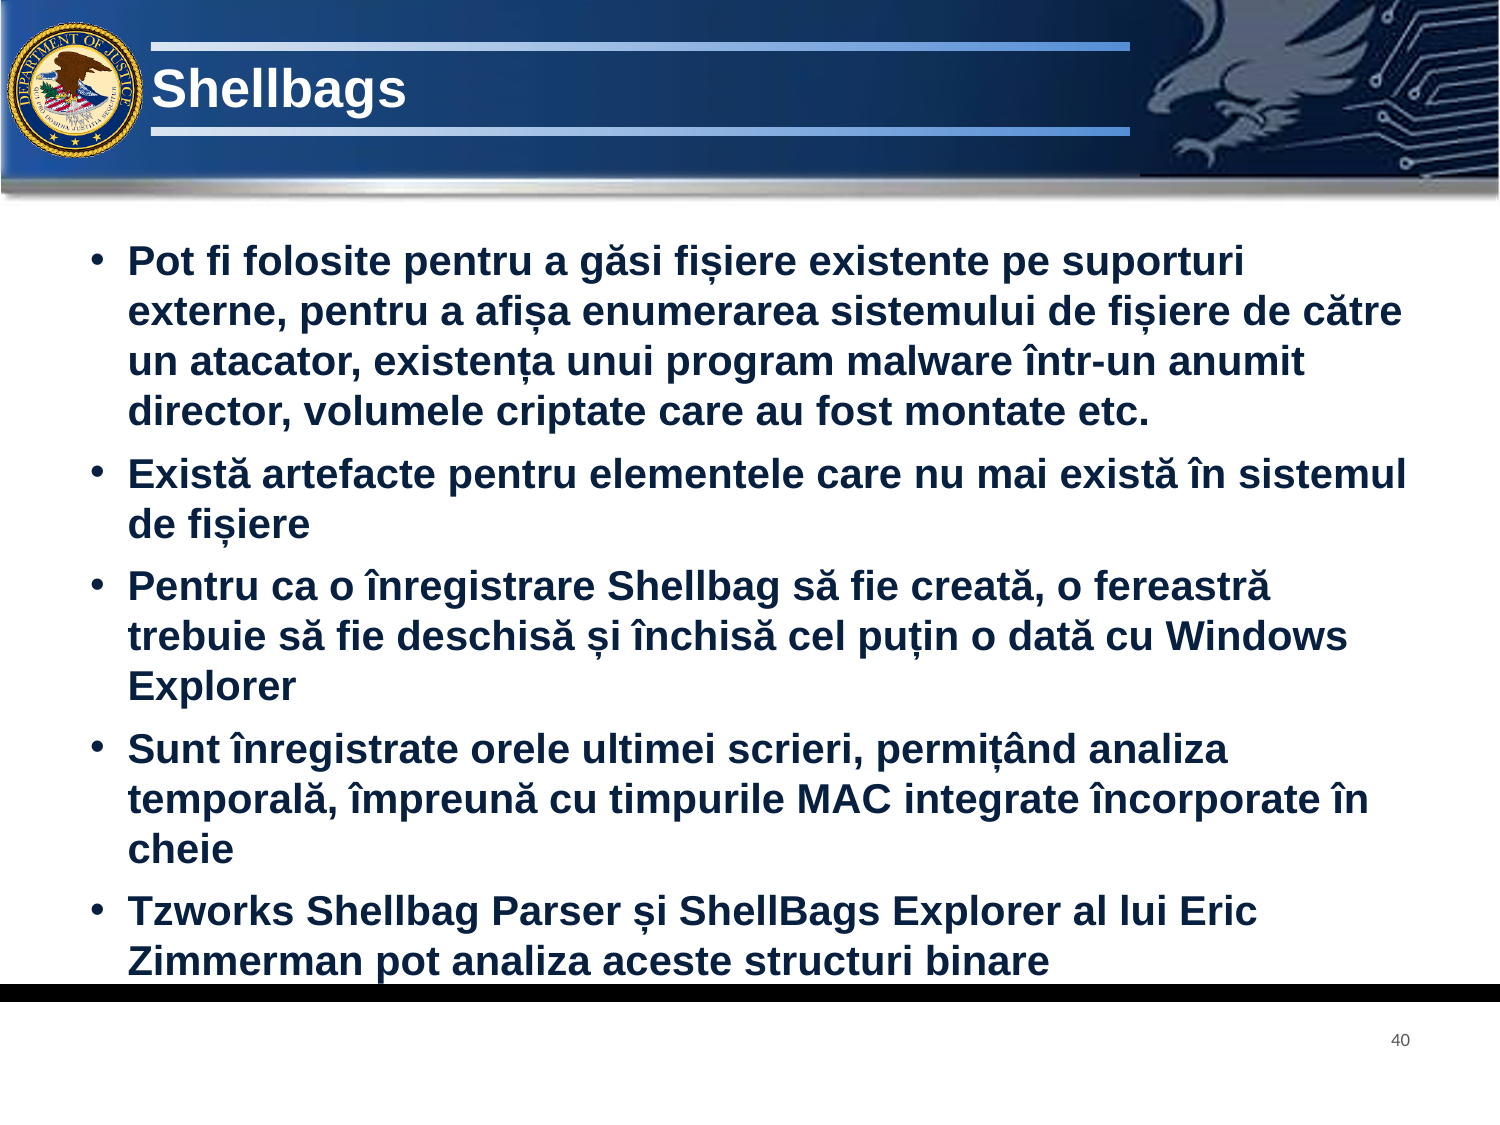

# Shellbags
Pot fi folosite pentru a găsi fișiere existente pe suporturi externe, pentru a afișa enumerarea sistemului de fișiere de către un atacator, existența unui program malware într-un anumit director, volumele criptate care au fost montate etc.
Există artefacte pentru elementele care nu mai există în sistemul de fișiere
Pentru ca o înregistrare Shellbag să fie creată, o fereastră trebuie să fie deschisă și închisă cel puțin o dată cu Windows Explorer
Sunt înregistrate orele ultimei scrieri, permițând analiza temporală, împreună cu timpurile MAC integrate încorporate în cheie
Tzworks Shellbag Parser și ShellBags Explorer al lui Eric Zimmerman pot analiza aceste structuri binare
40